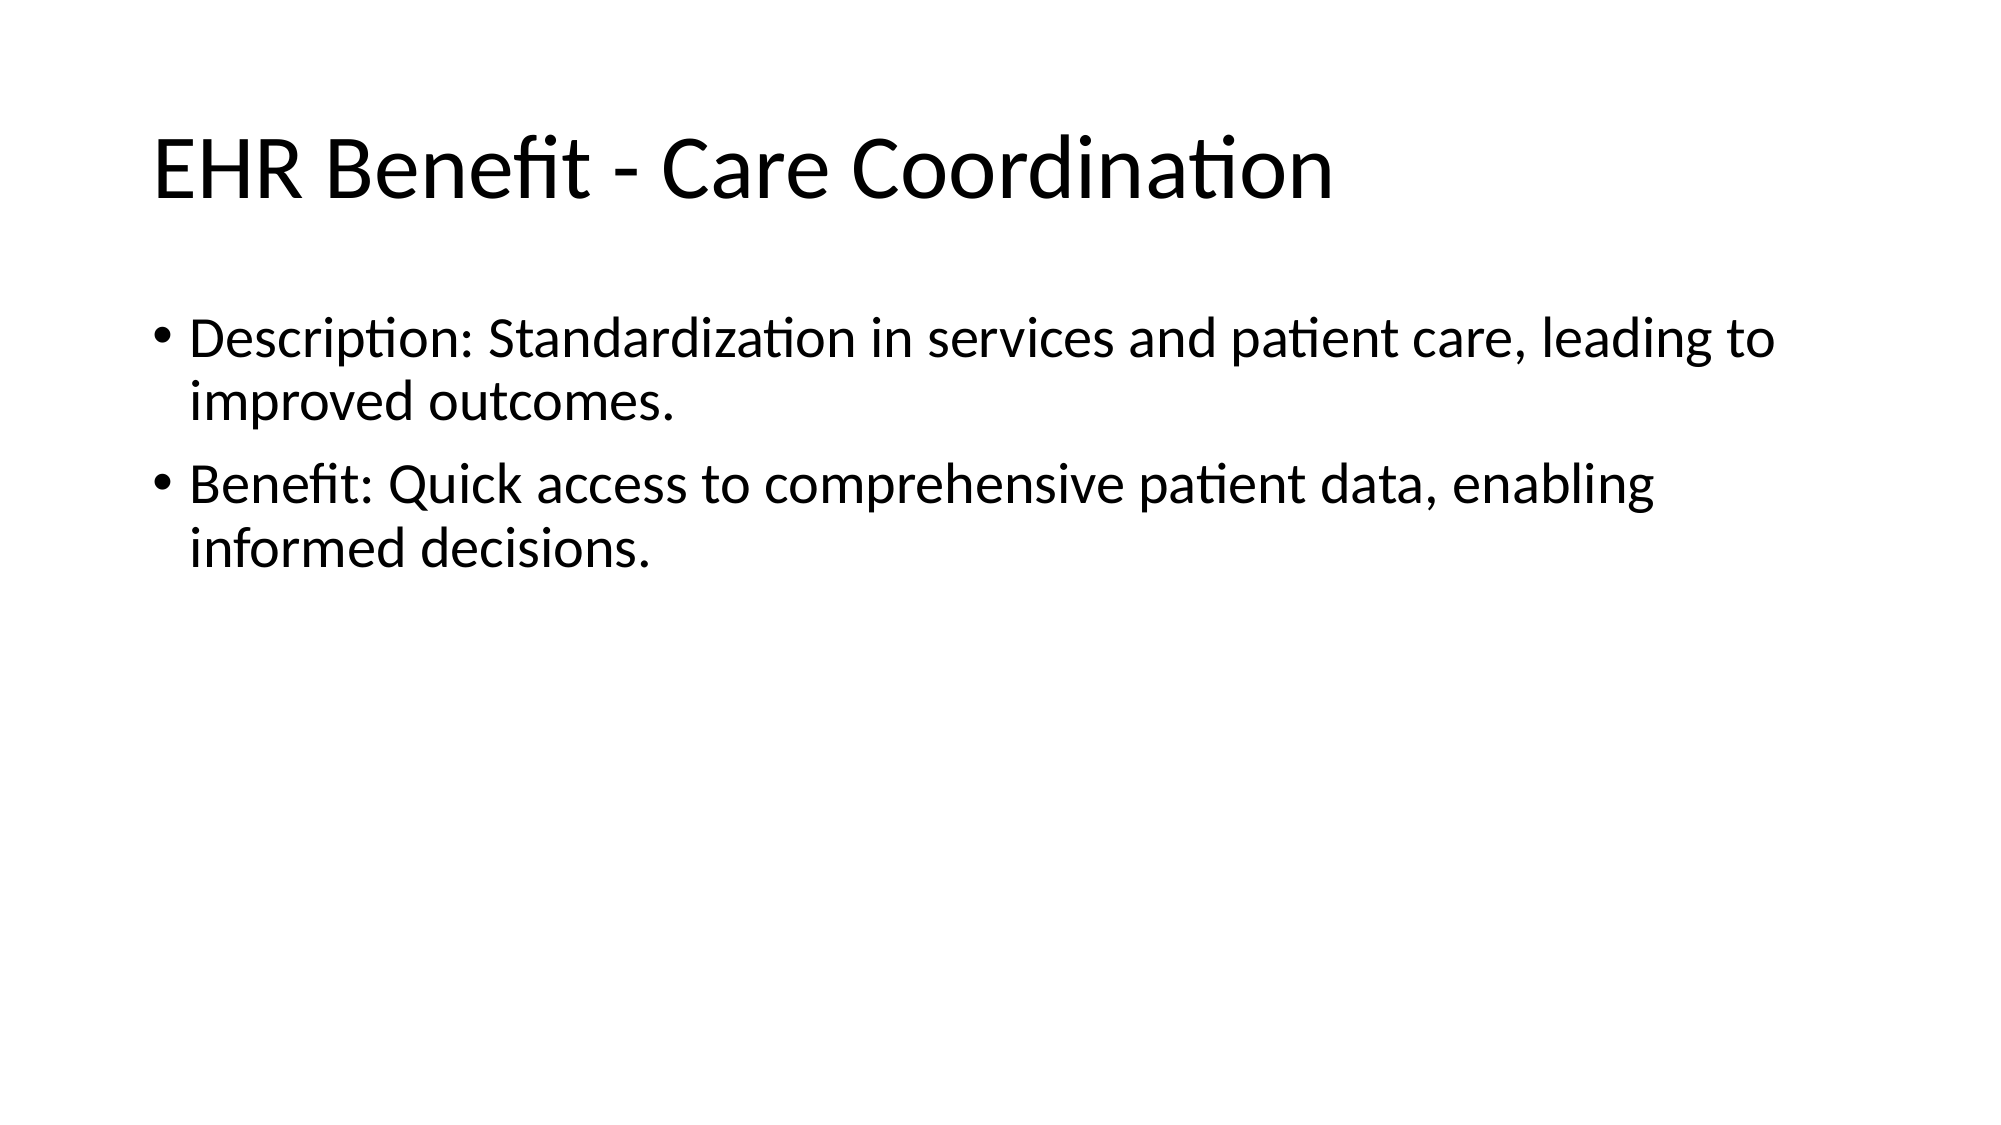

# EHR Benefit - Care Coordination
Description: Standardization in services and patient care, leading to improved outcomes.
Benefit: Quick access to comprehensive patient data, enabling informed decisions.